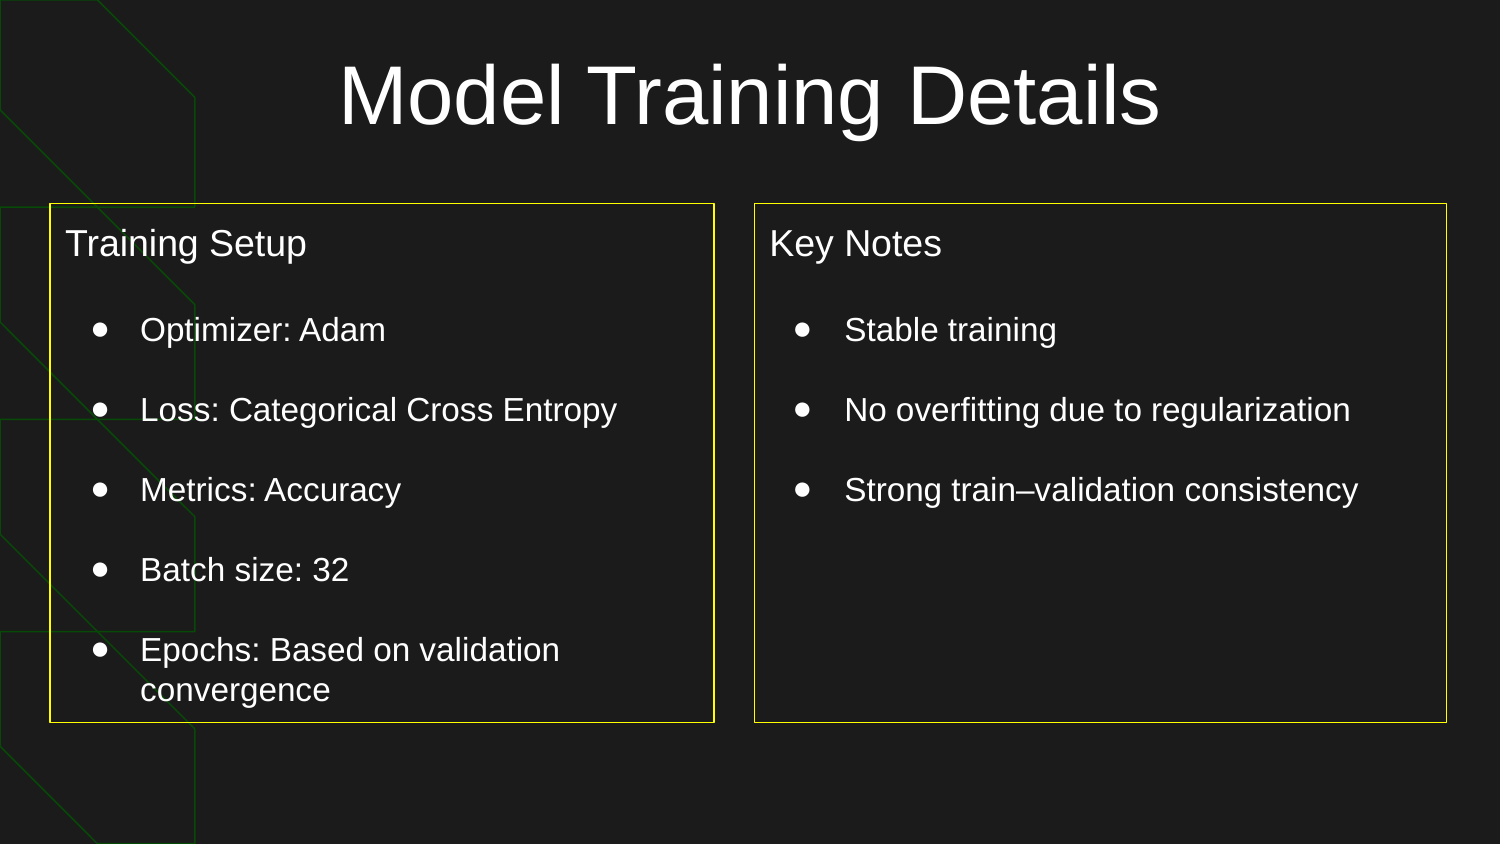

# Model Training Details
Training Setup

Optimizer: Adam

Loss: Categorical Cross Entropy

Metrics: Accuracy

Batch size: 32

Epochs: Based on validation convergence
Key Notes

Stable training

No overfitting due to regularization

Strong train–validation consistency